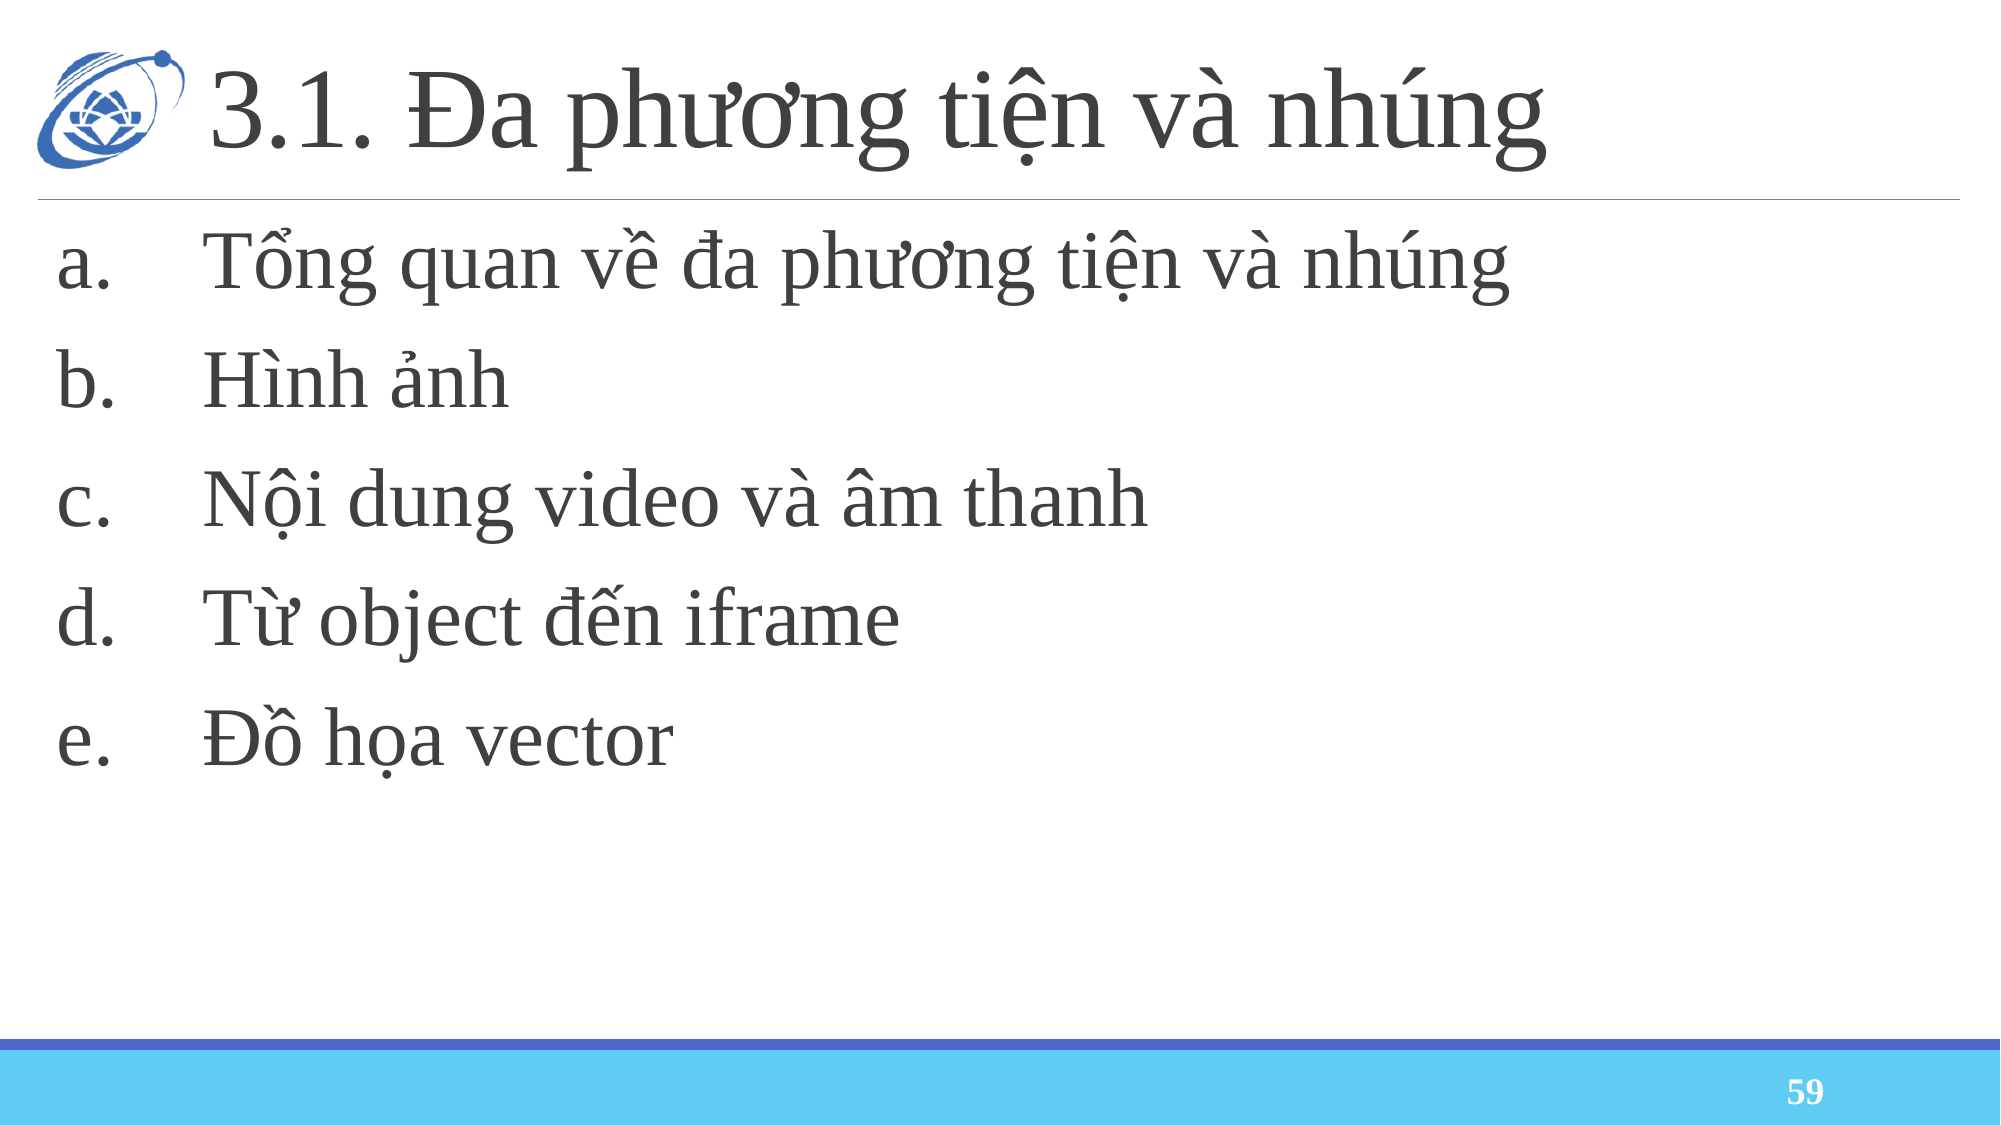

# 3.1. Đa phương tiện và nhúng
a.	Tổng quan về đa phương tiện và nhúng
b.	Hình ảnh
c.	Nội dung video và âm thanh
d.	Từ object đến iframe
e.	Đồ họa vector
59